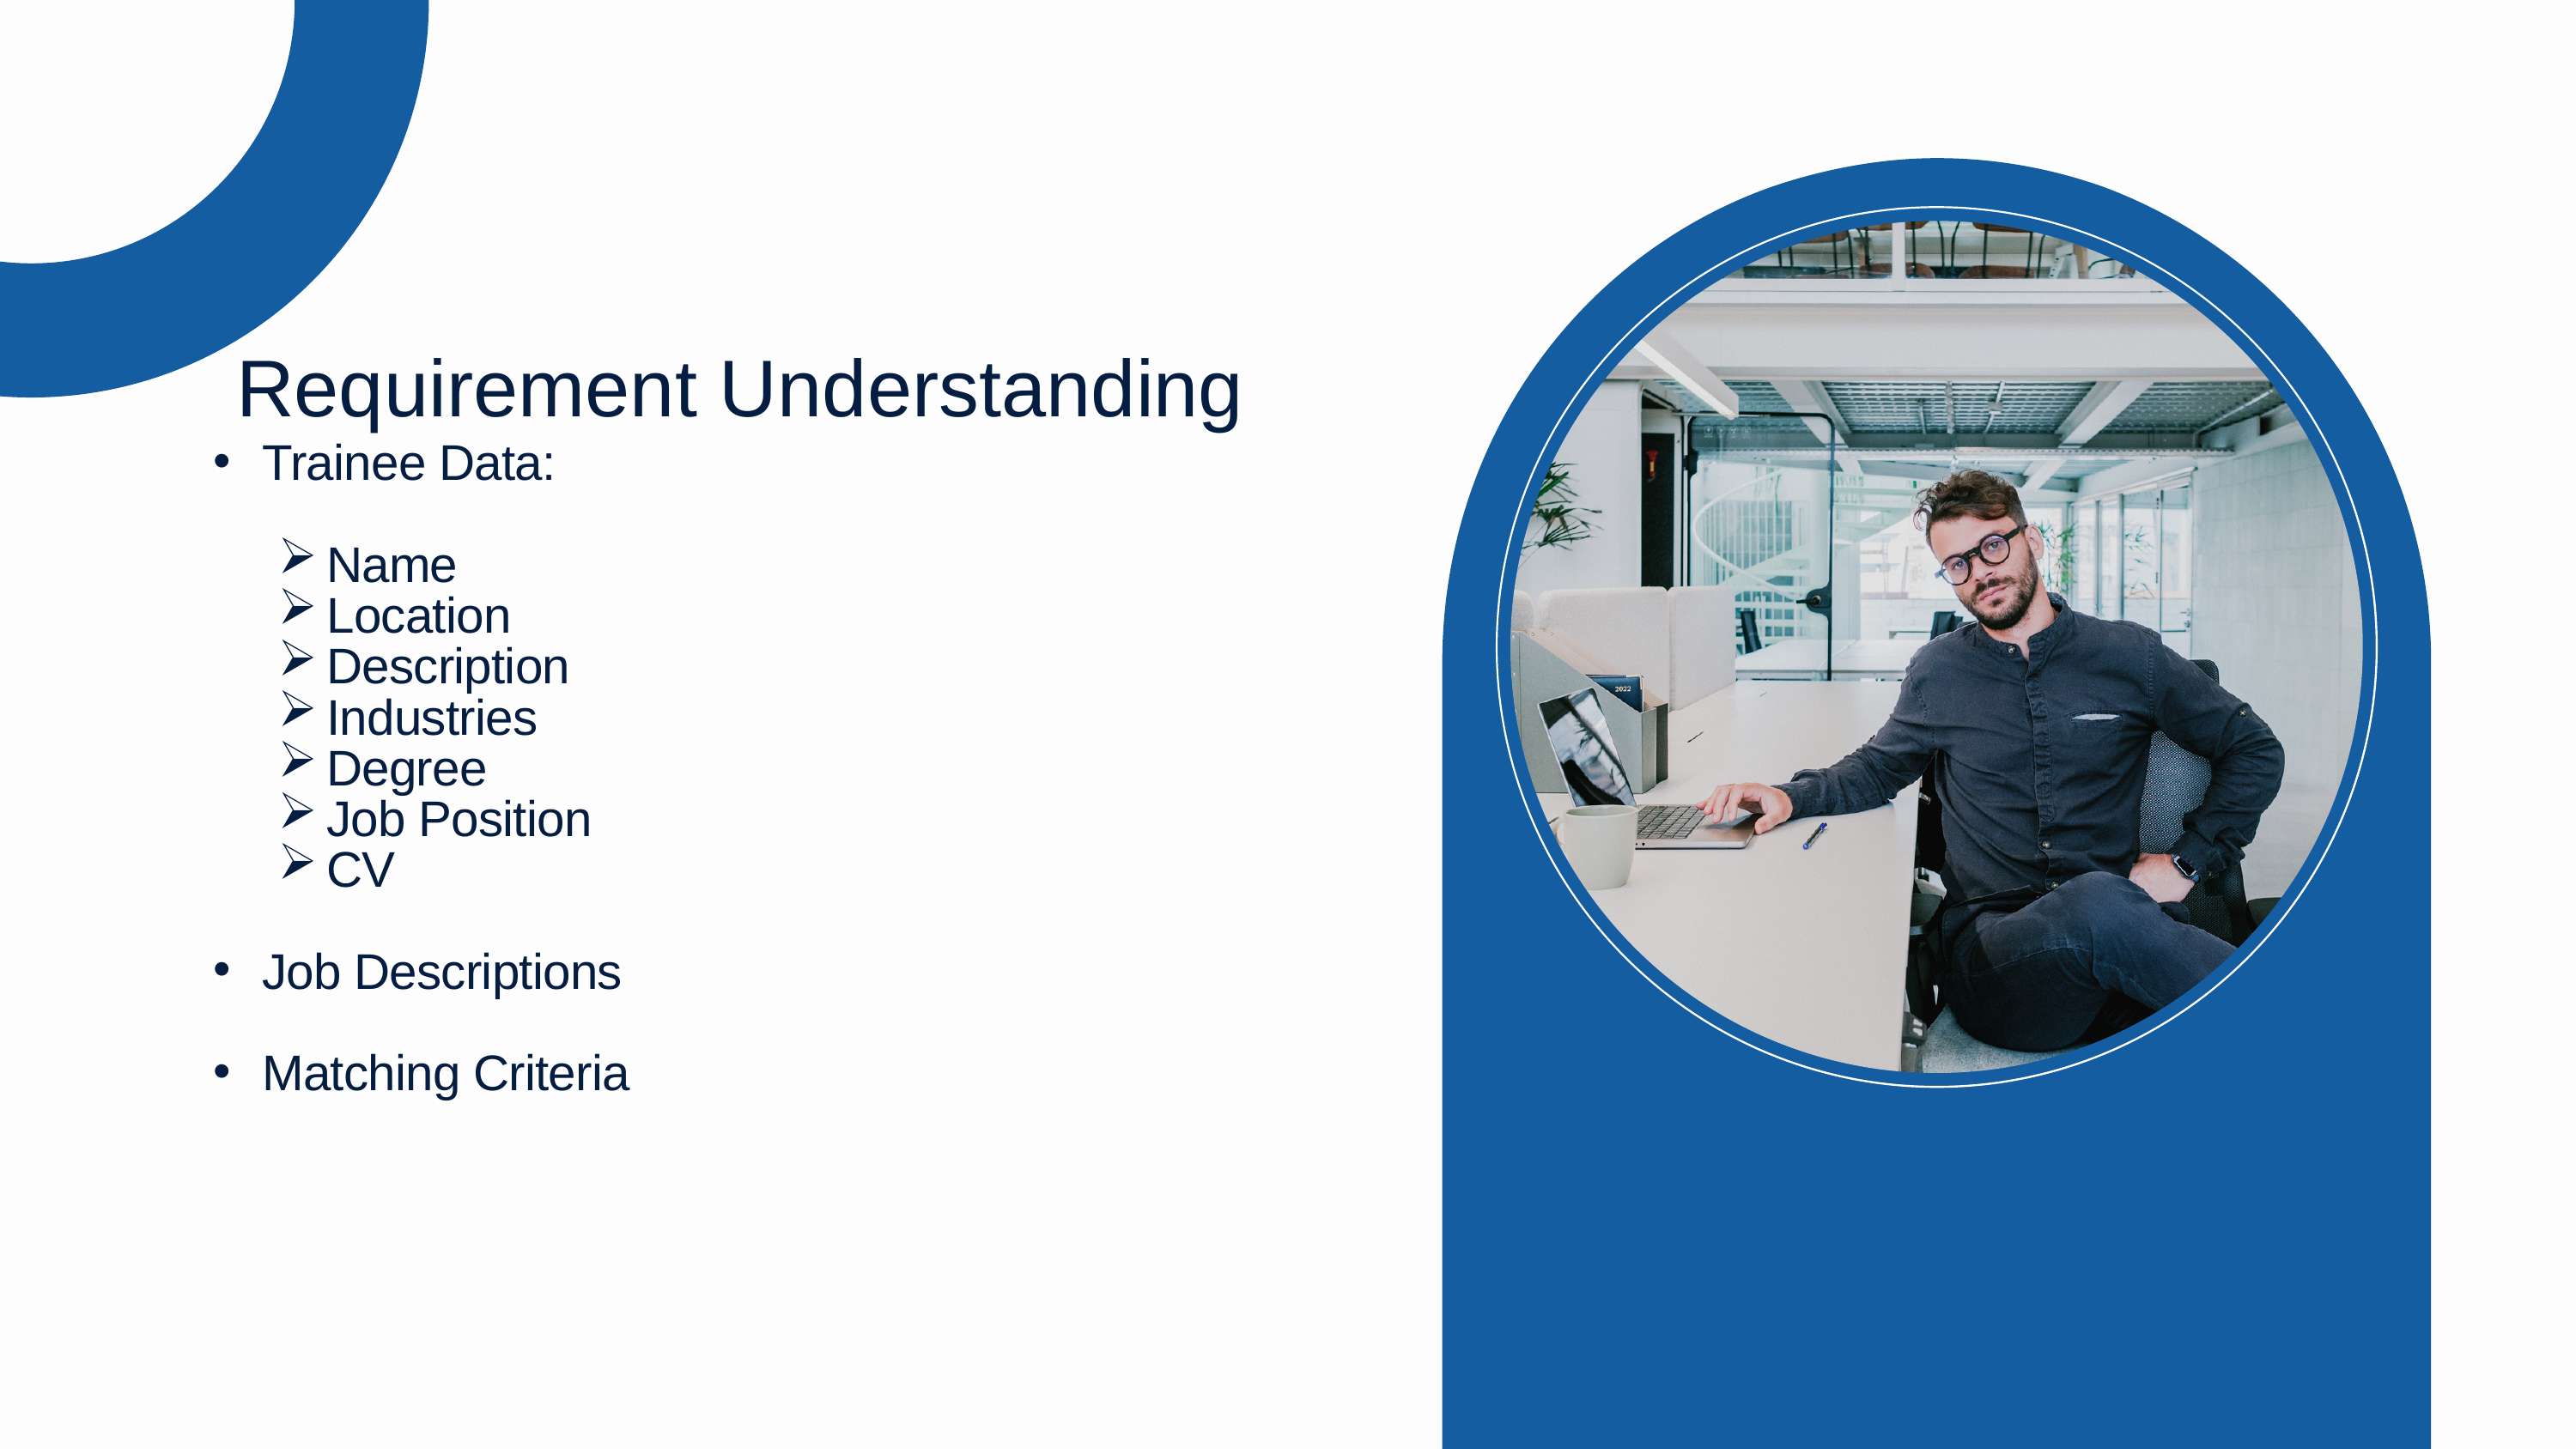

Requirement Understanding
Trainee Data:

Name
Location
Description
Industries
Degree
Job Position
CV

Job Descriptions

Matching Criteria